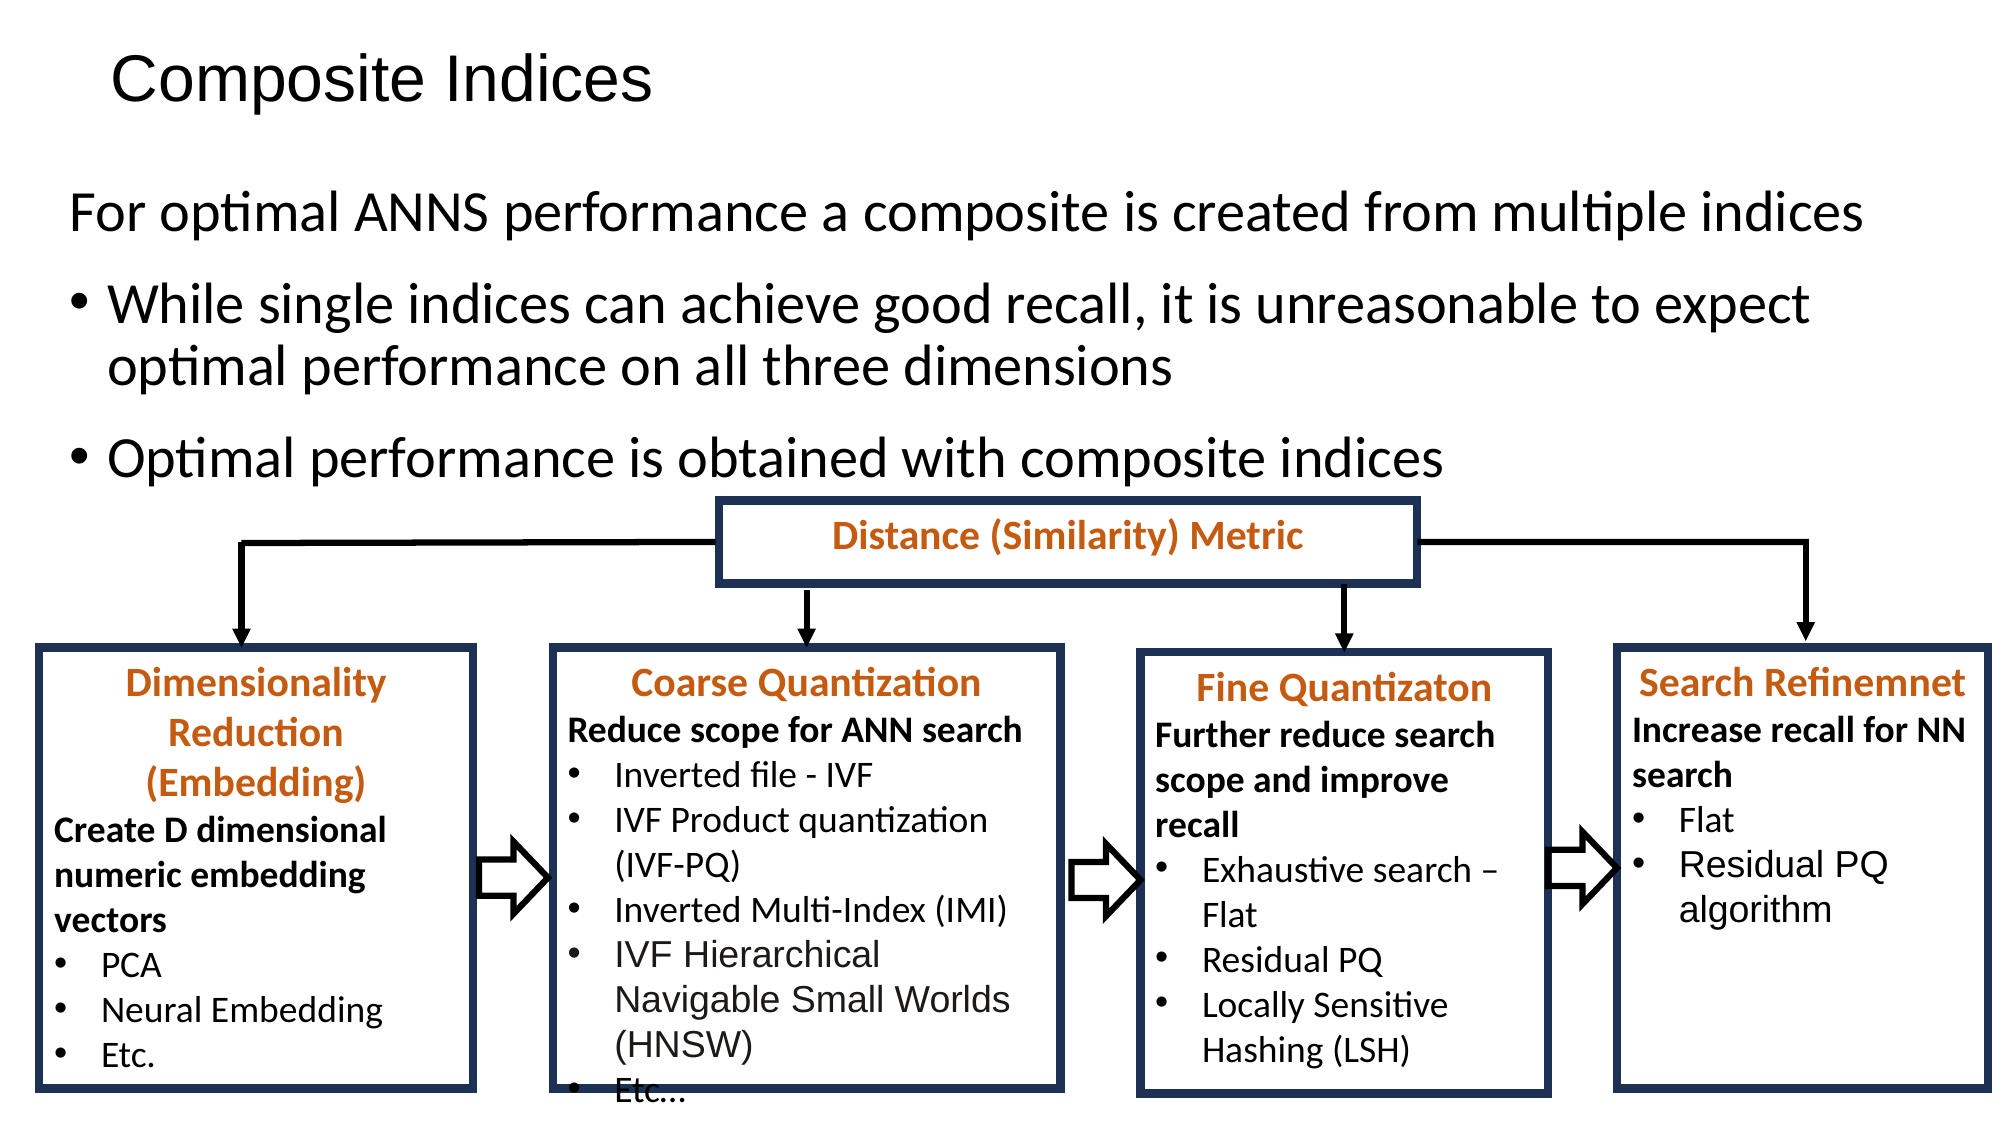

# Composite Indices
For optimal ANNS performance a composite is created from multiple indices
While single indices can achieve good recall, it is unreasonable to expect optimal performance on all three dimensions
Optimal performance is obtained with composite indices

Distance (Similarity) Metric

Search Refinemnet
Increase recall for NN search
Flat
Residual PQ algorithm
Dimensionality Reduction (Embedding)
Create D dimensional numeric embedding vectors
PCA
Neural Embedding
Etc.
Coarse Quantization
Reduce scope for ANN search
Inverted file - IVF
IVF Product quantization (IVF-PQ)
Inverted Multi-Index (IMI)
IVF Hierarchical Navigable Small Worlds (HNSW)
Etc…
Fine Quantizaton
Further reduce search scope and improve recall
Exhaustive search – Flat
Residual PQ
Locally Sensitive Hashing (LSH)